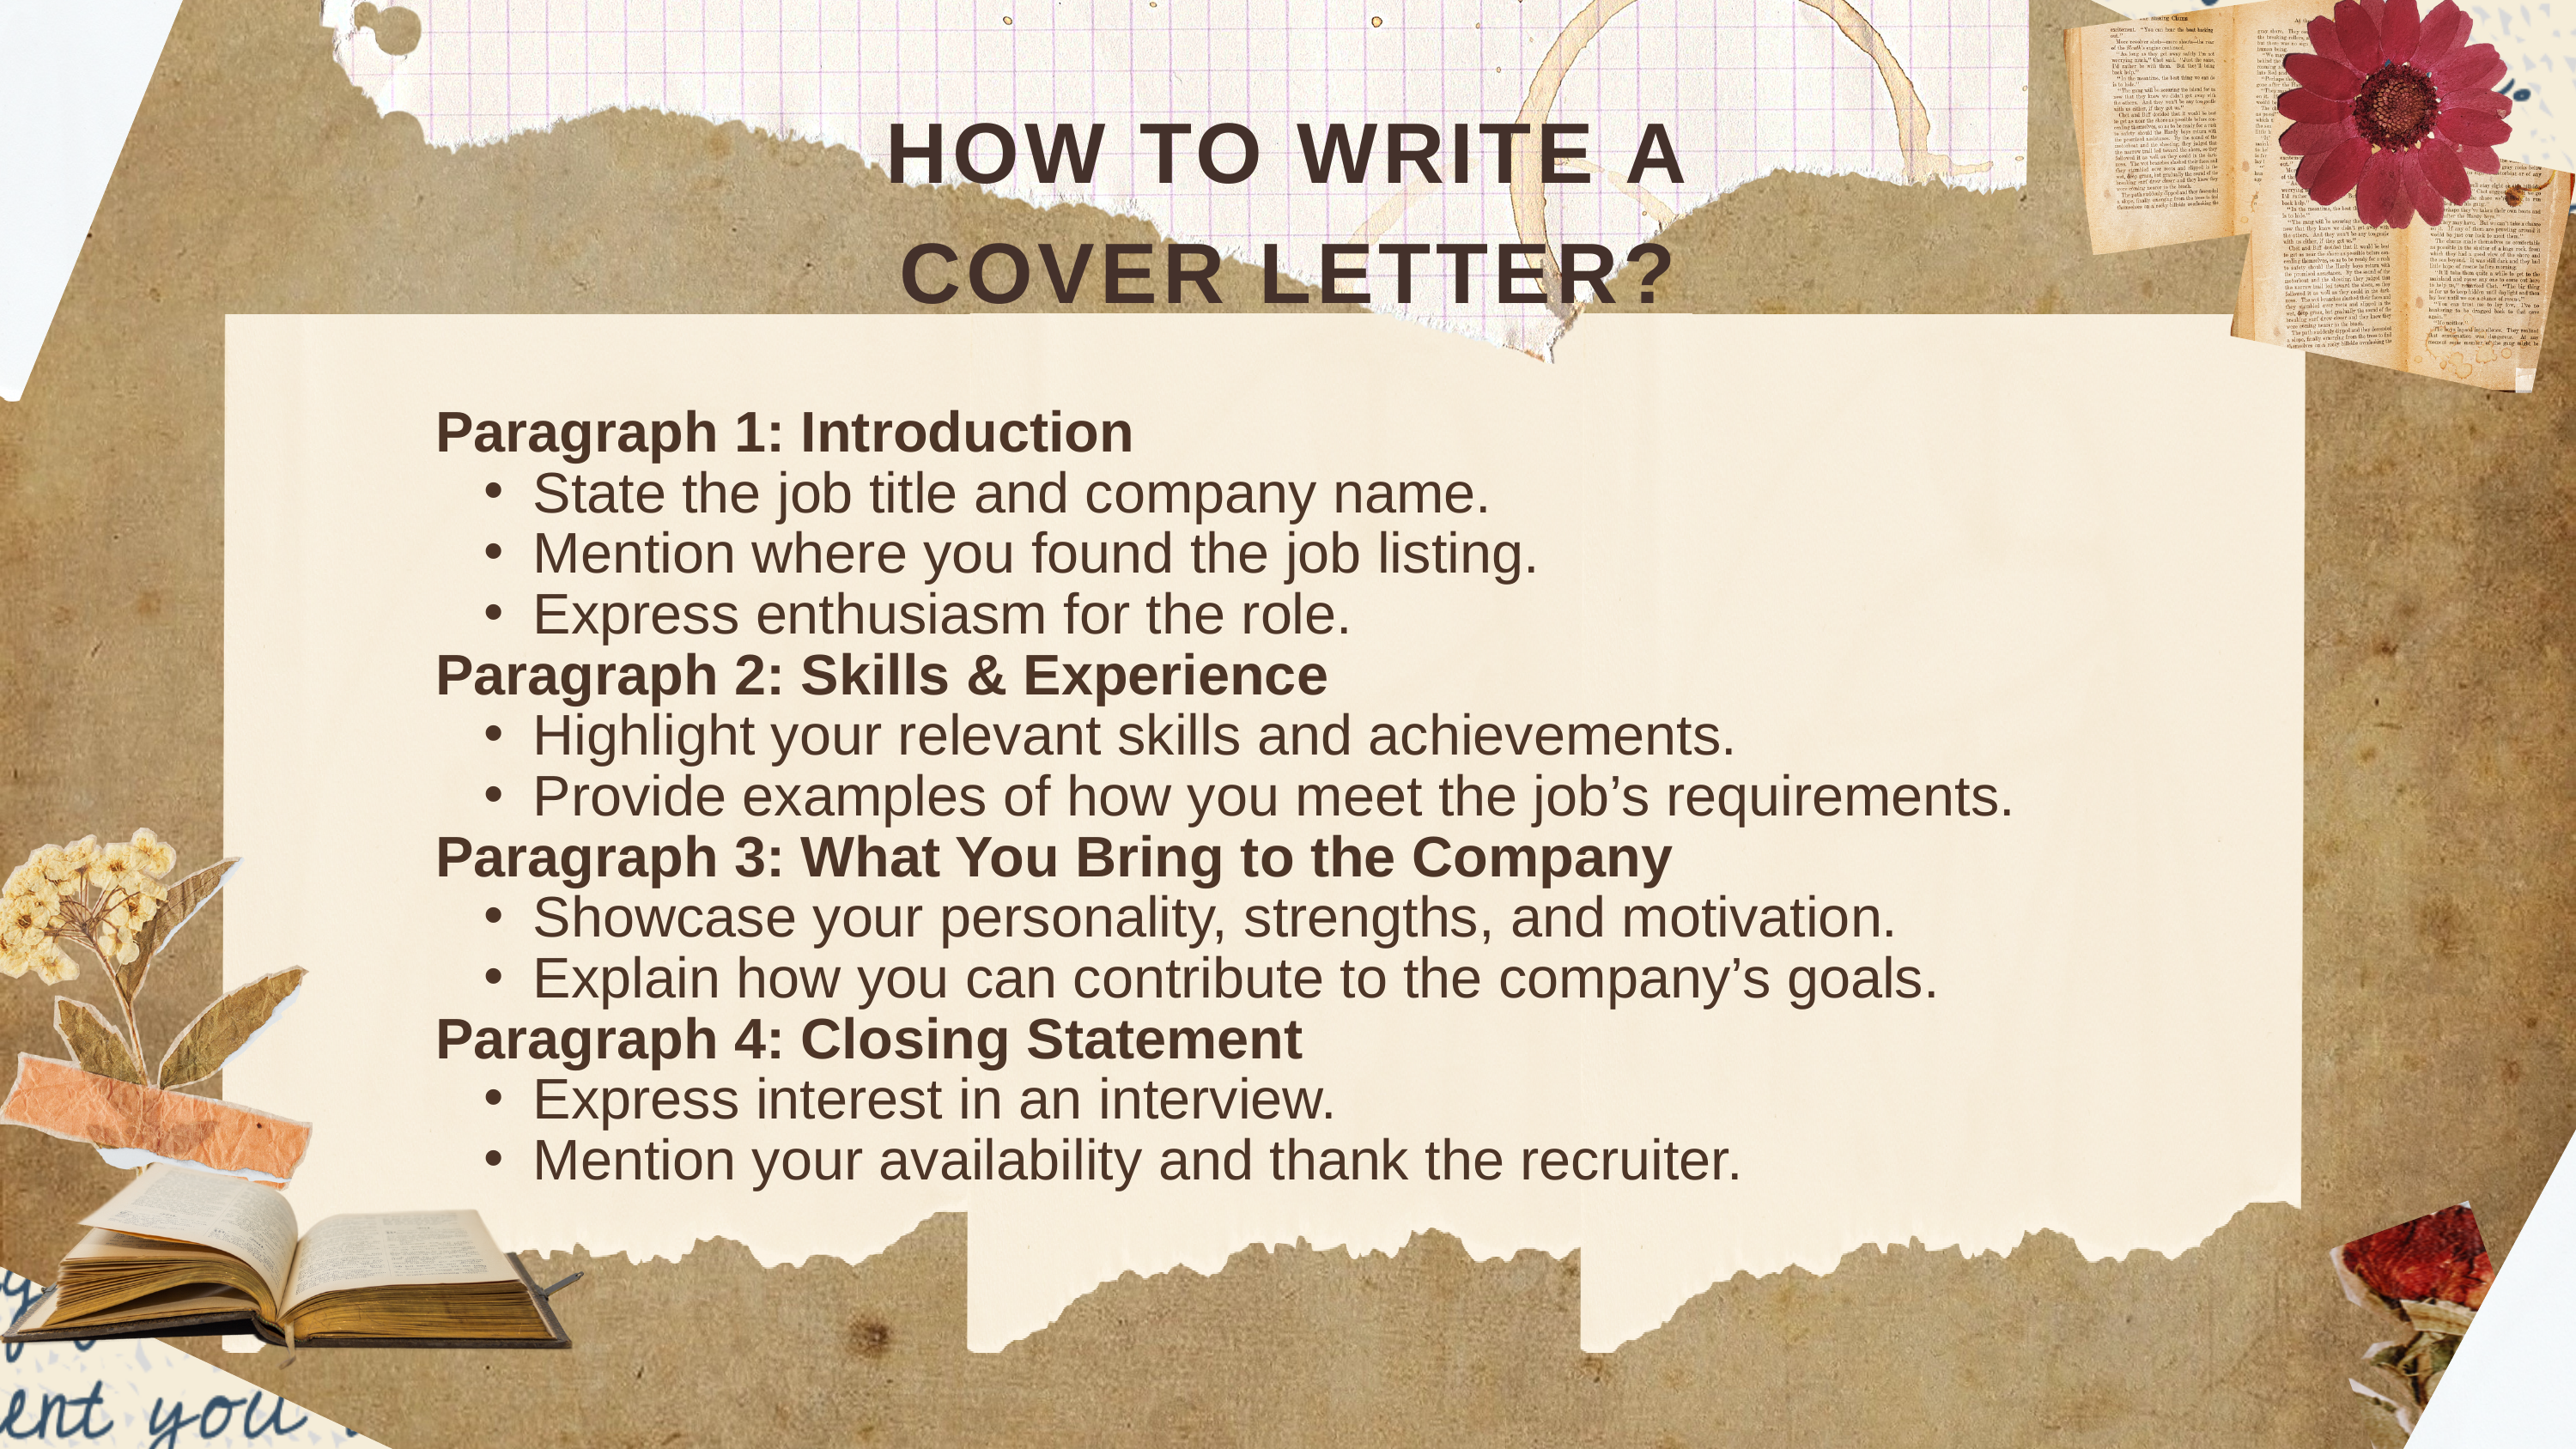

HOW TO WRITE A COVER LETTER?

Paragraph 1: Introduction
State the job title and company name.
Mention where you found the job listing.
Express enthusiasm for the role.
Paragraph 2: Skills & Experience
Highlight your relevant skills and achievements.
Provide examples of how you meet the job’s requirements.
Paragraph 3: What You Bring to the Company
Showcase your personality, strengths, and motivation.
Explain how you can contribute to the company’s goals.
Paragraph 4: Closing Statement
Express interest in an interview.
Mention your availability and thank the recruiter.